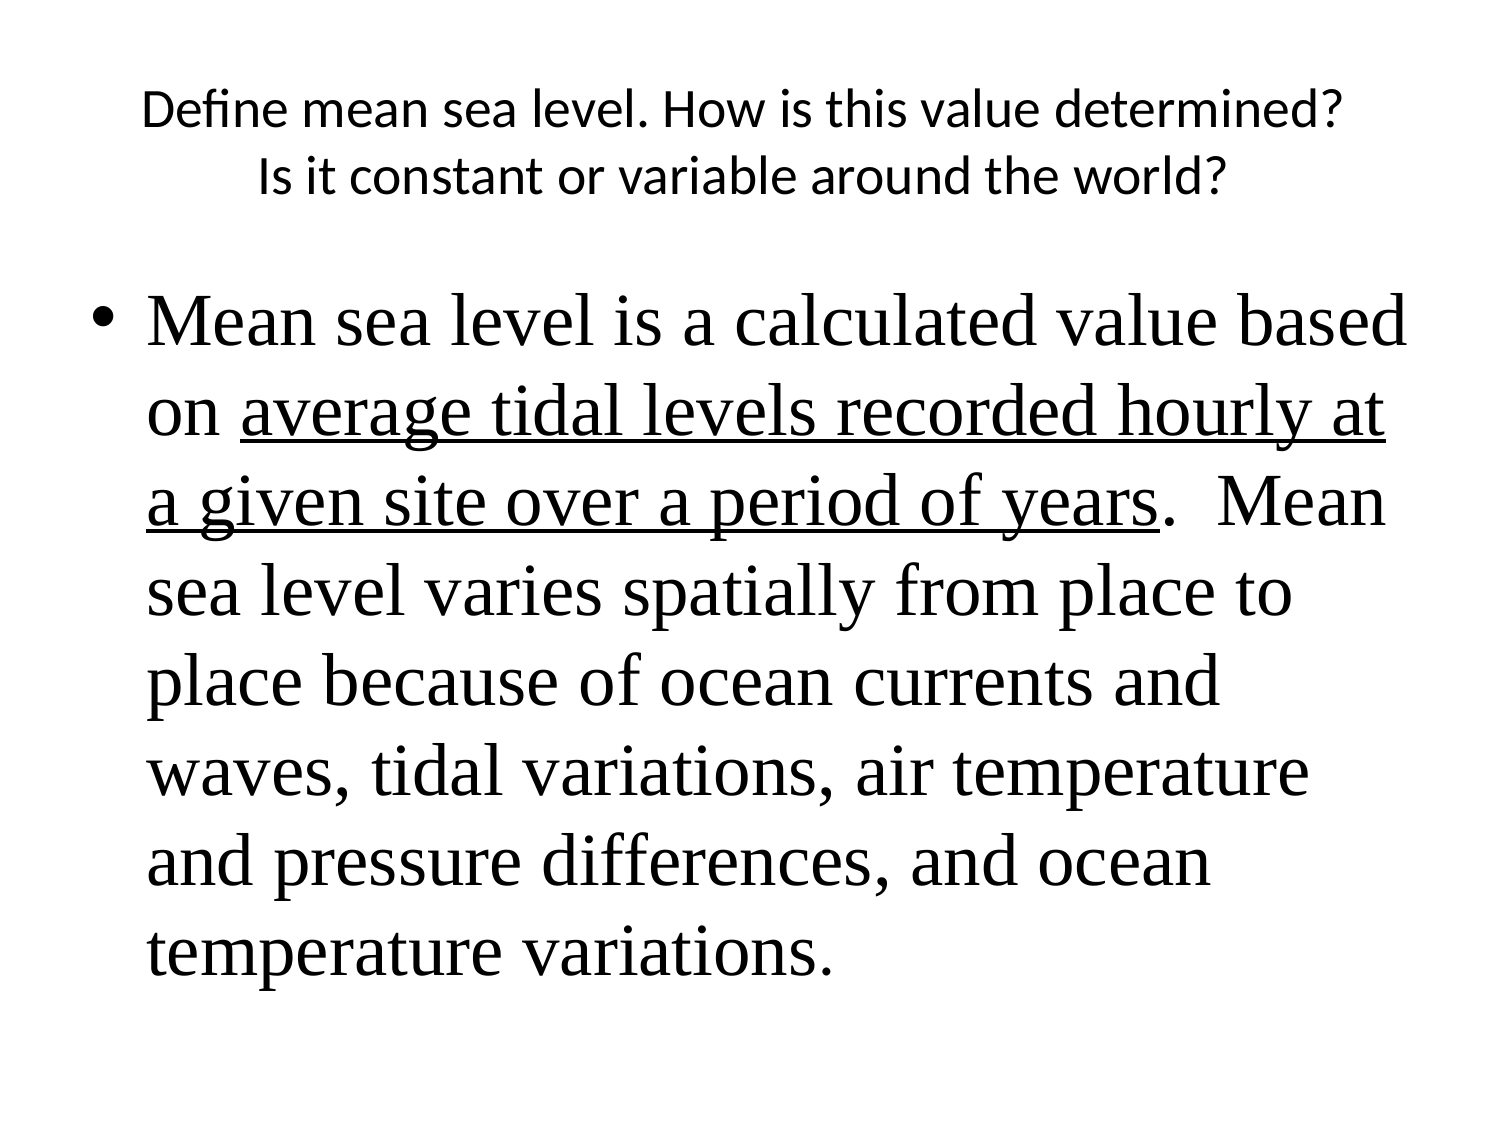

# Define mean sea level. How is this value determined? Is it constant or variable around the world?
Mean sea level is a calculated value based on average tidal levels recorded hourly at a given site over a period of years.  Mean sea level varies spatially from place to place because of ocean currents and waves, tidal variations, air temperature and pressure differences, and ocean temperature variations.